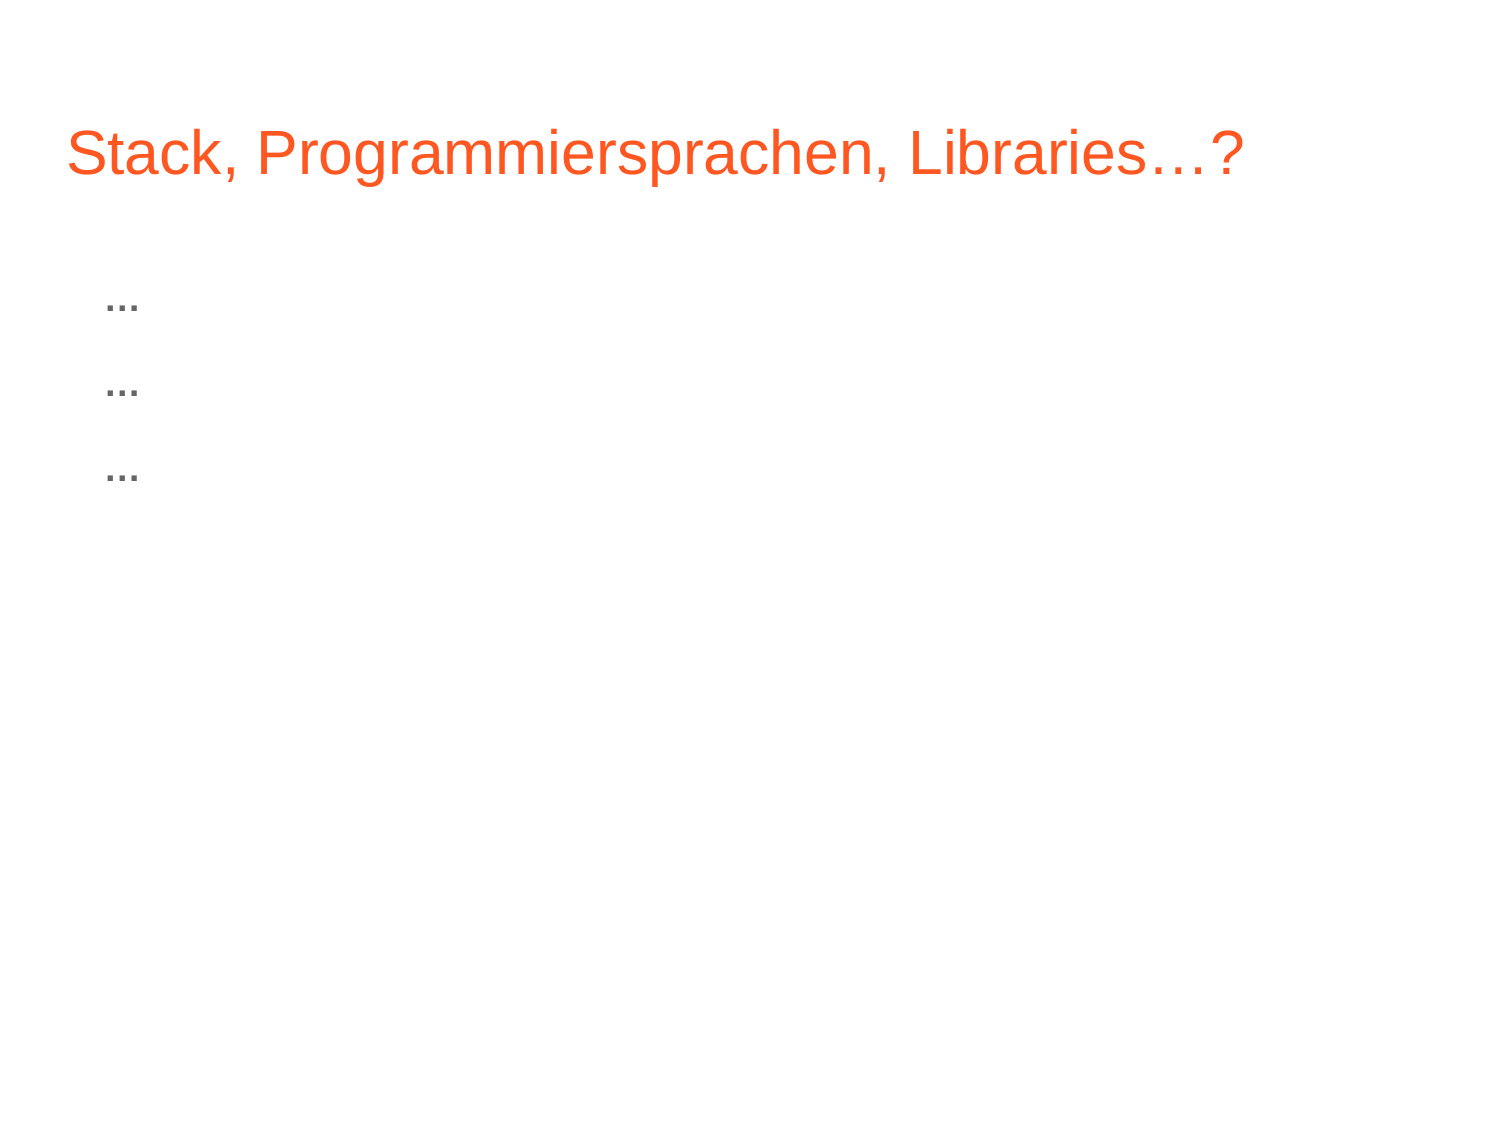

# Stack, Programmiersprachen, Libraries…?
…
…
…